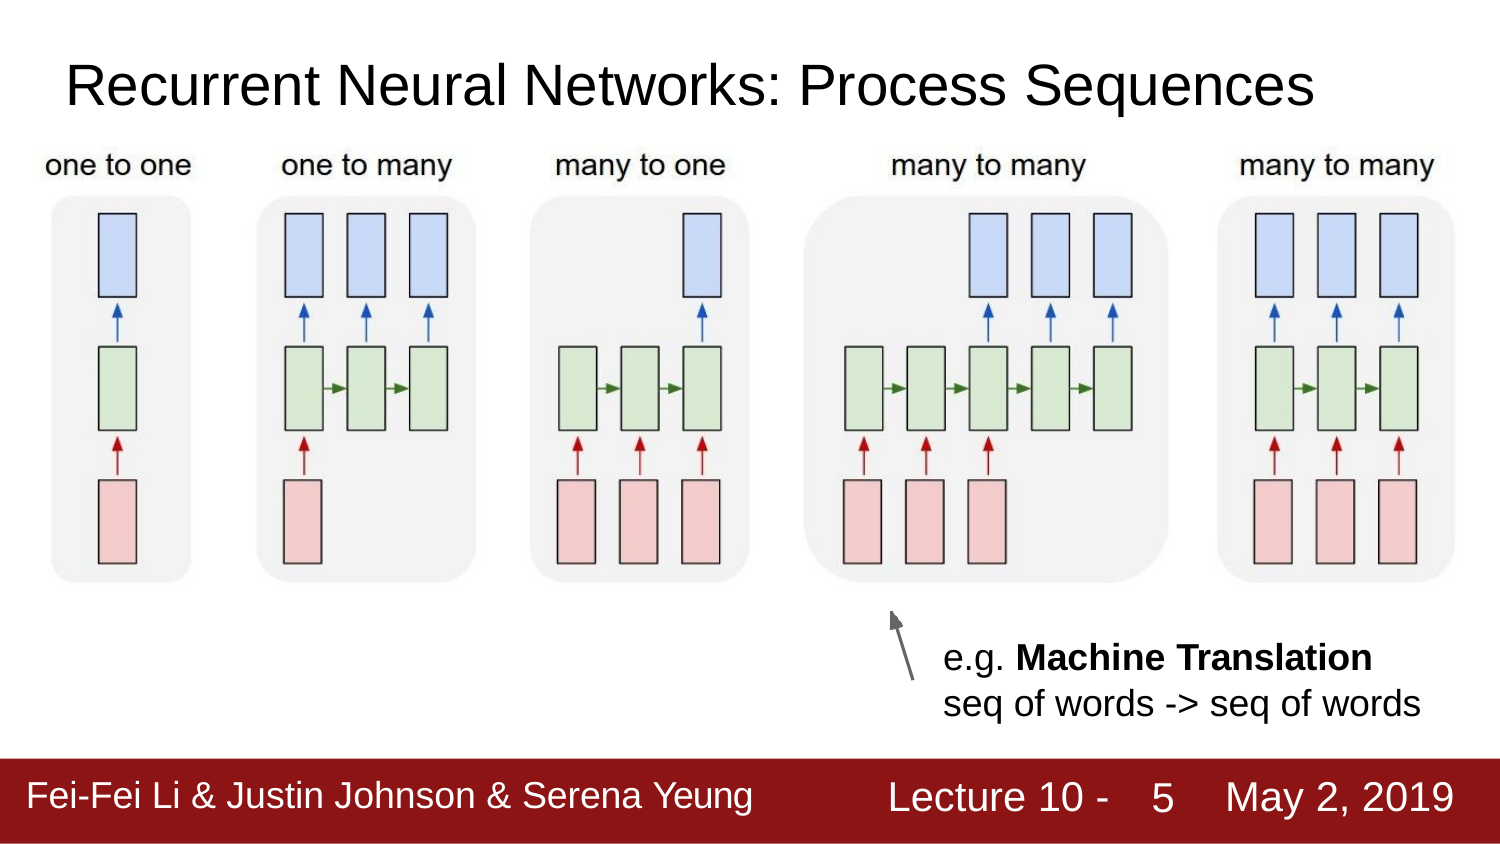

# Recurrent Neural Networks: Process Sequences

e.g. Machine Translation
seq of words -> seq of words
Lecture 10 -
May 2, 2019
Fei-Fei Li & Justin Johnson & Serena Yeung
5